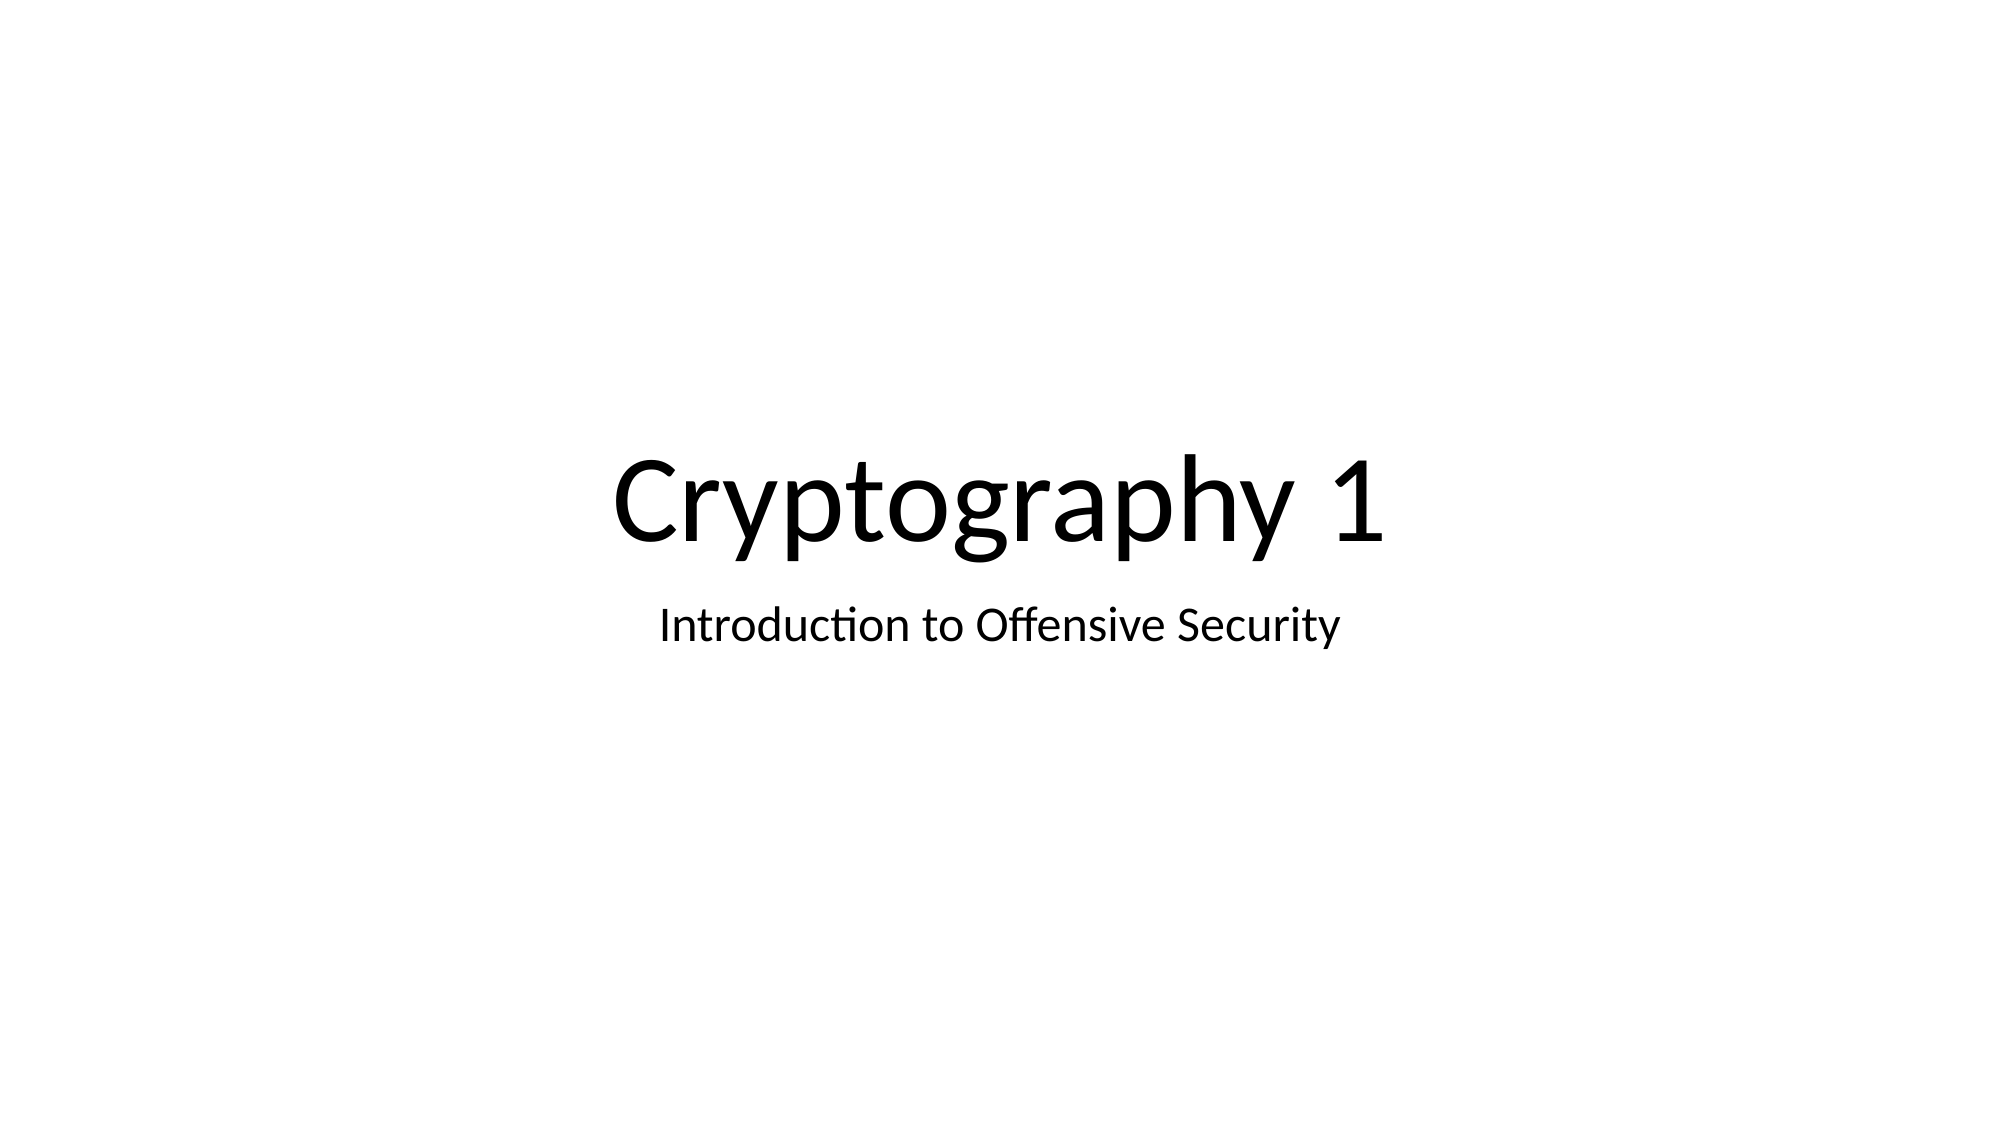

# Cryptography 1
Introduction to Offensive Security